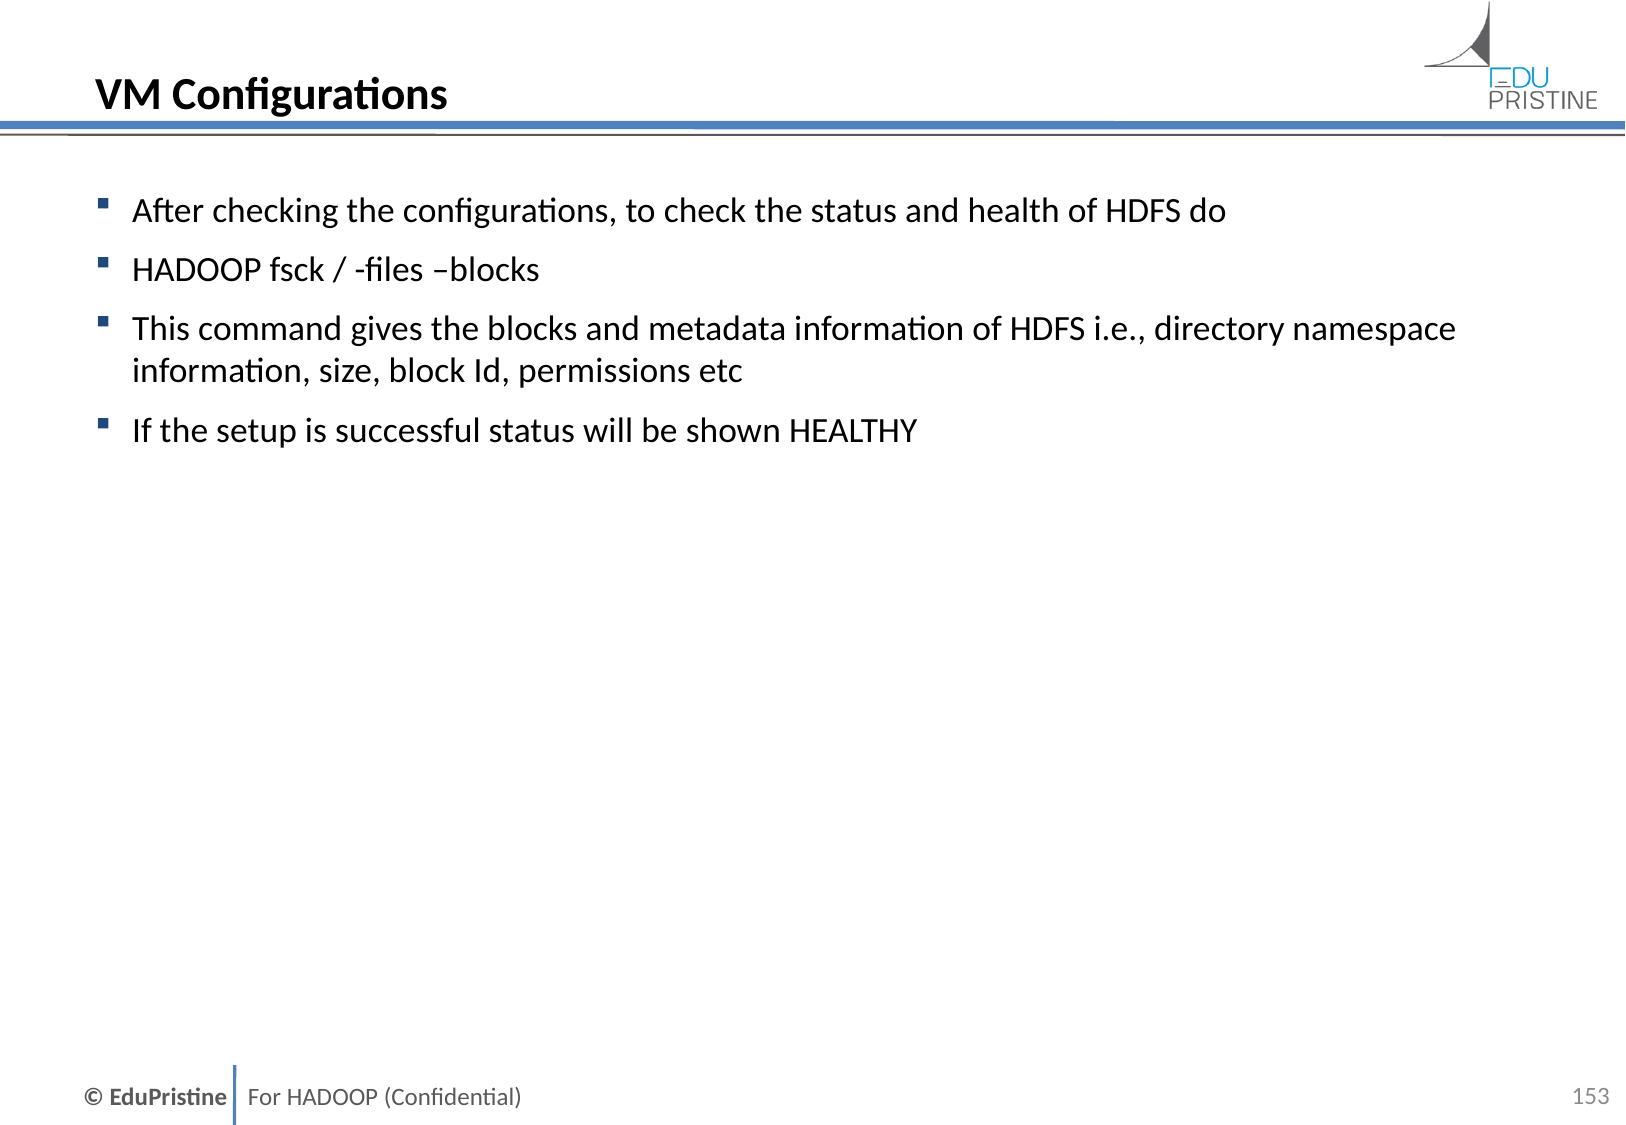

# VM Configurations
After checking the configurations, to check the status and health of HDFS do
HADOOP fsck / -files –blocks
This command gives the blocks and metadata information of HDFS i.e., directory namespace information, size, block Id, permissions etc
If the setup is successful status will be shown HEALTHY
153